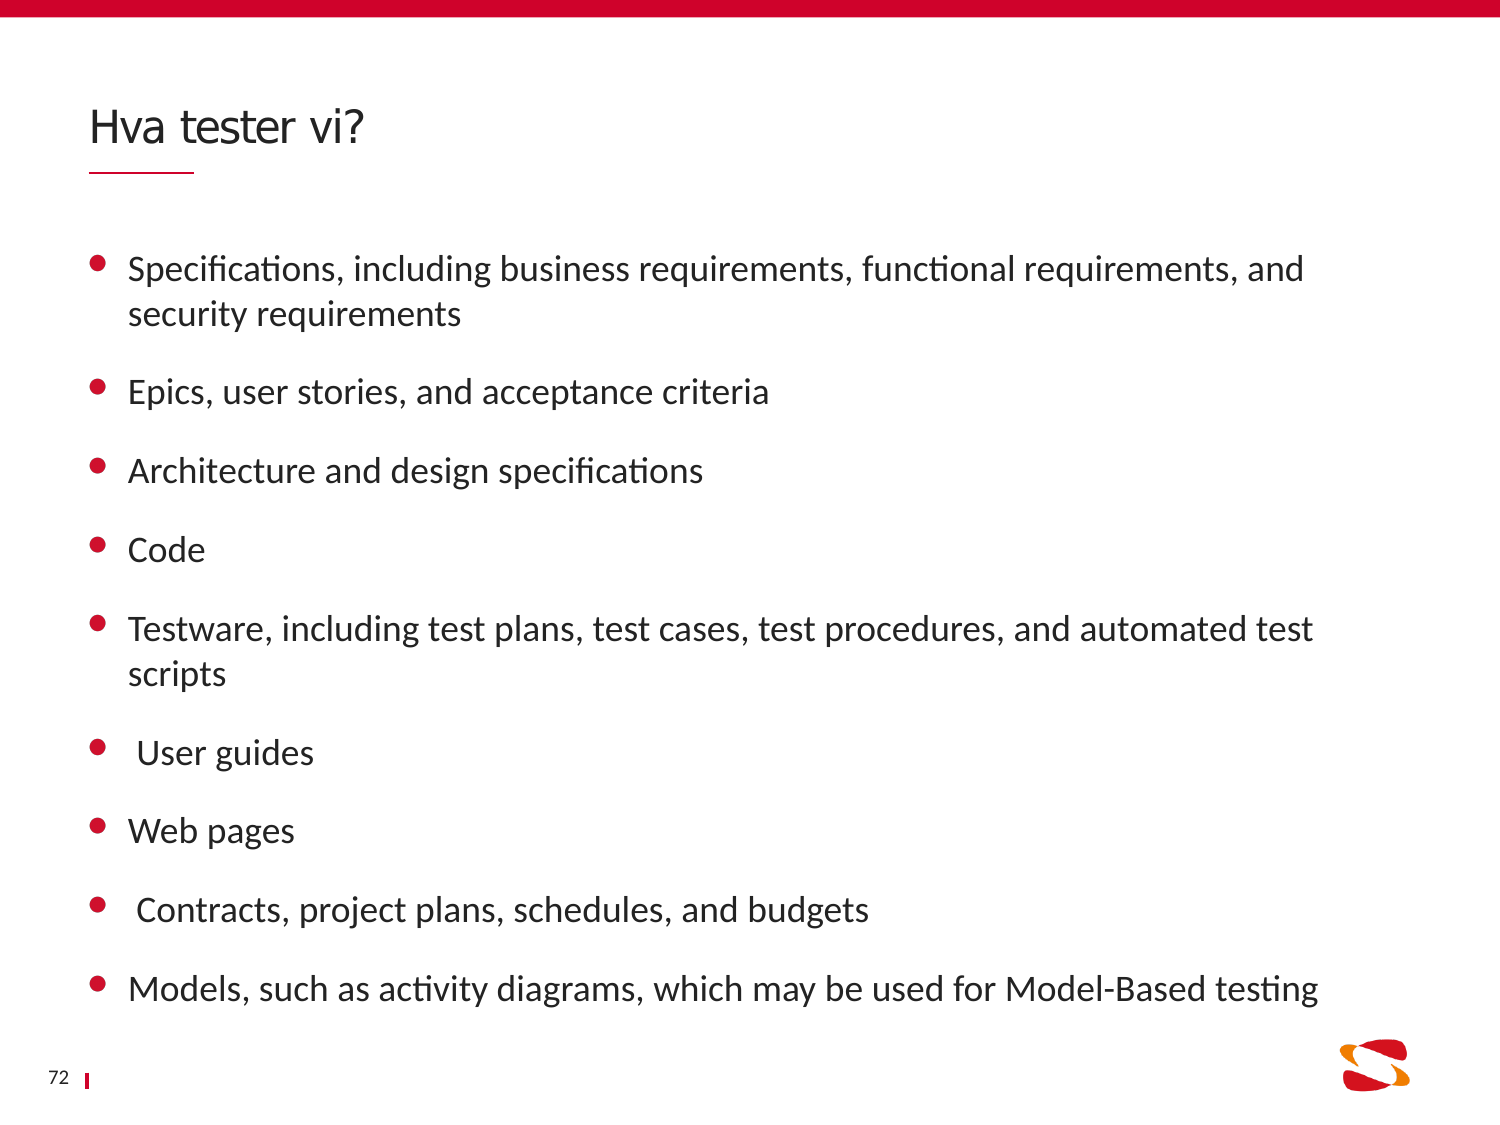

# Hva tester vi?
Specifications, including business requirements, functional requirements, and security requirements
Epics, user stories, and acceptance criteria
Architecture and design specifications
Code
Testware, including test plans, test cases, test procedures, and automated test scripts
 User guides
Web pages
 Contracts, project plans, schedules, and budgets
Models, such as activity diagrams, which may be used for Model-Based testing

72